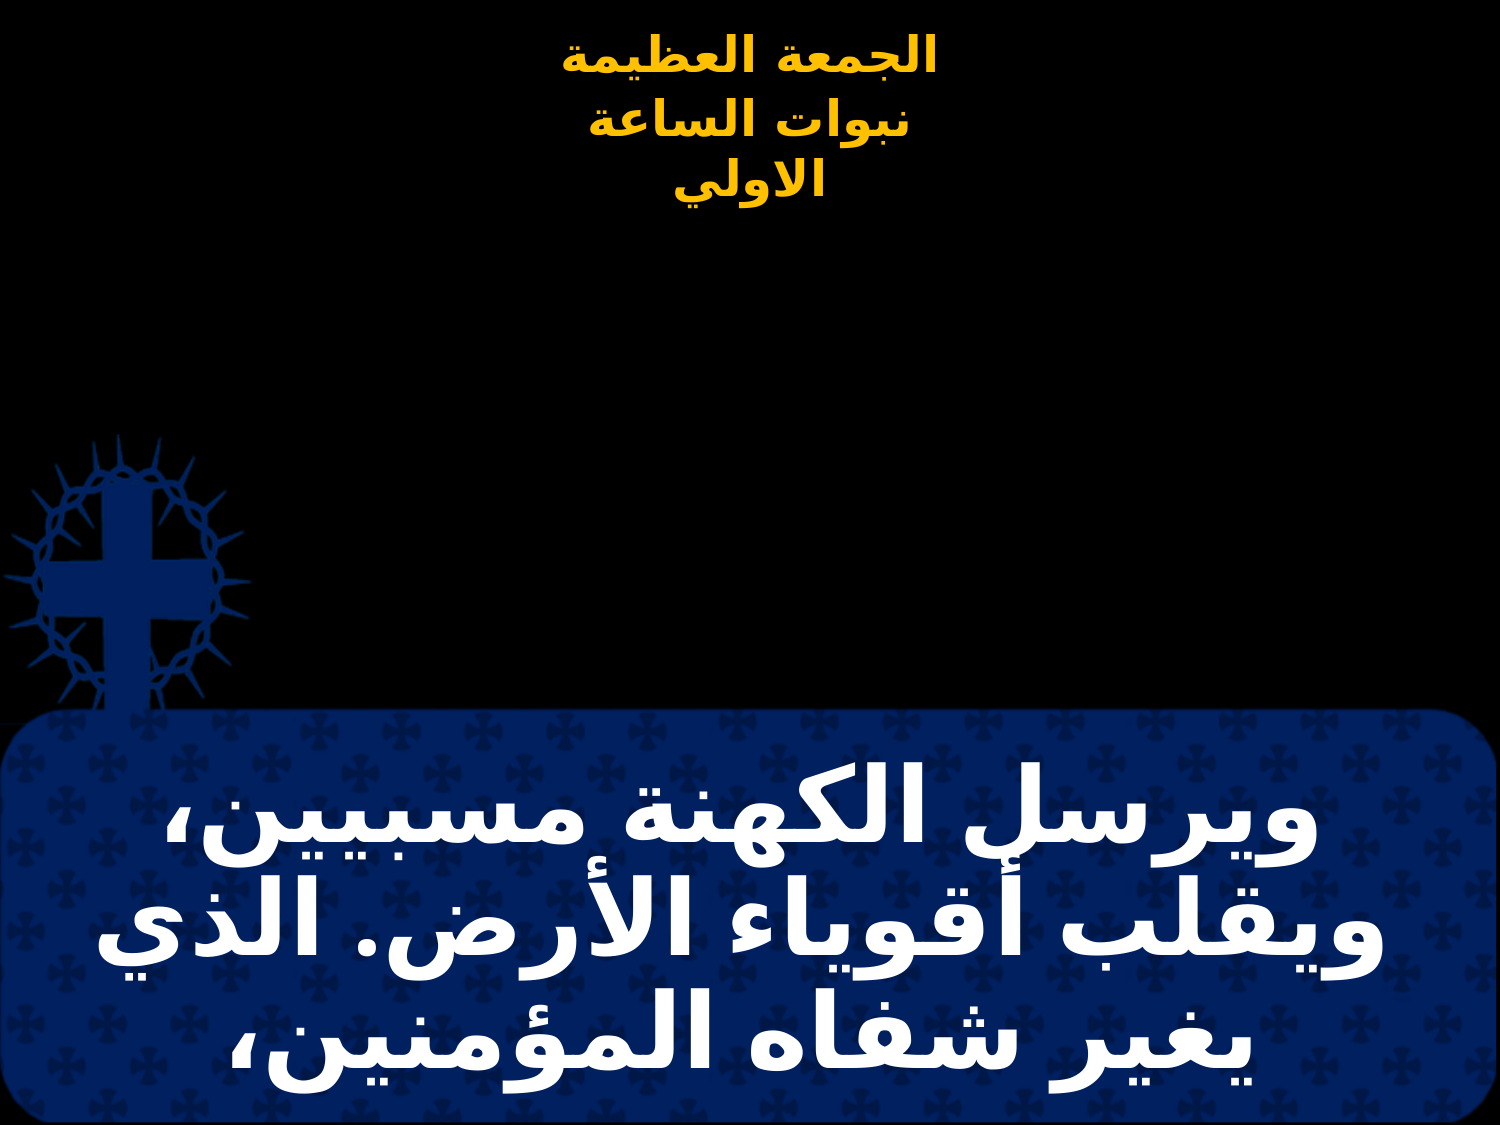

# ويرسل الكهنة مسبيين، ويقلب أقوياء الأرض. الذي يغير شفاه المؤمنين،